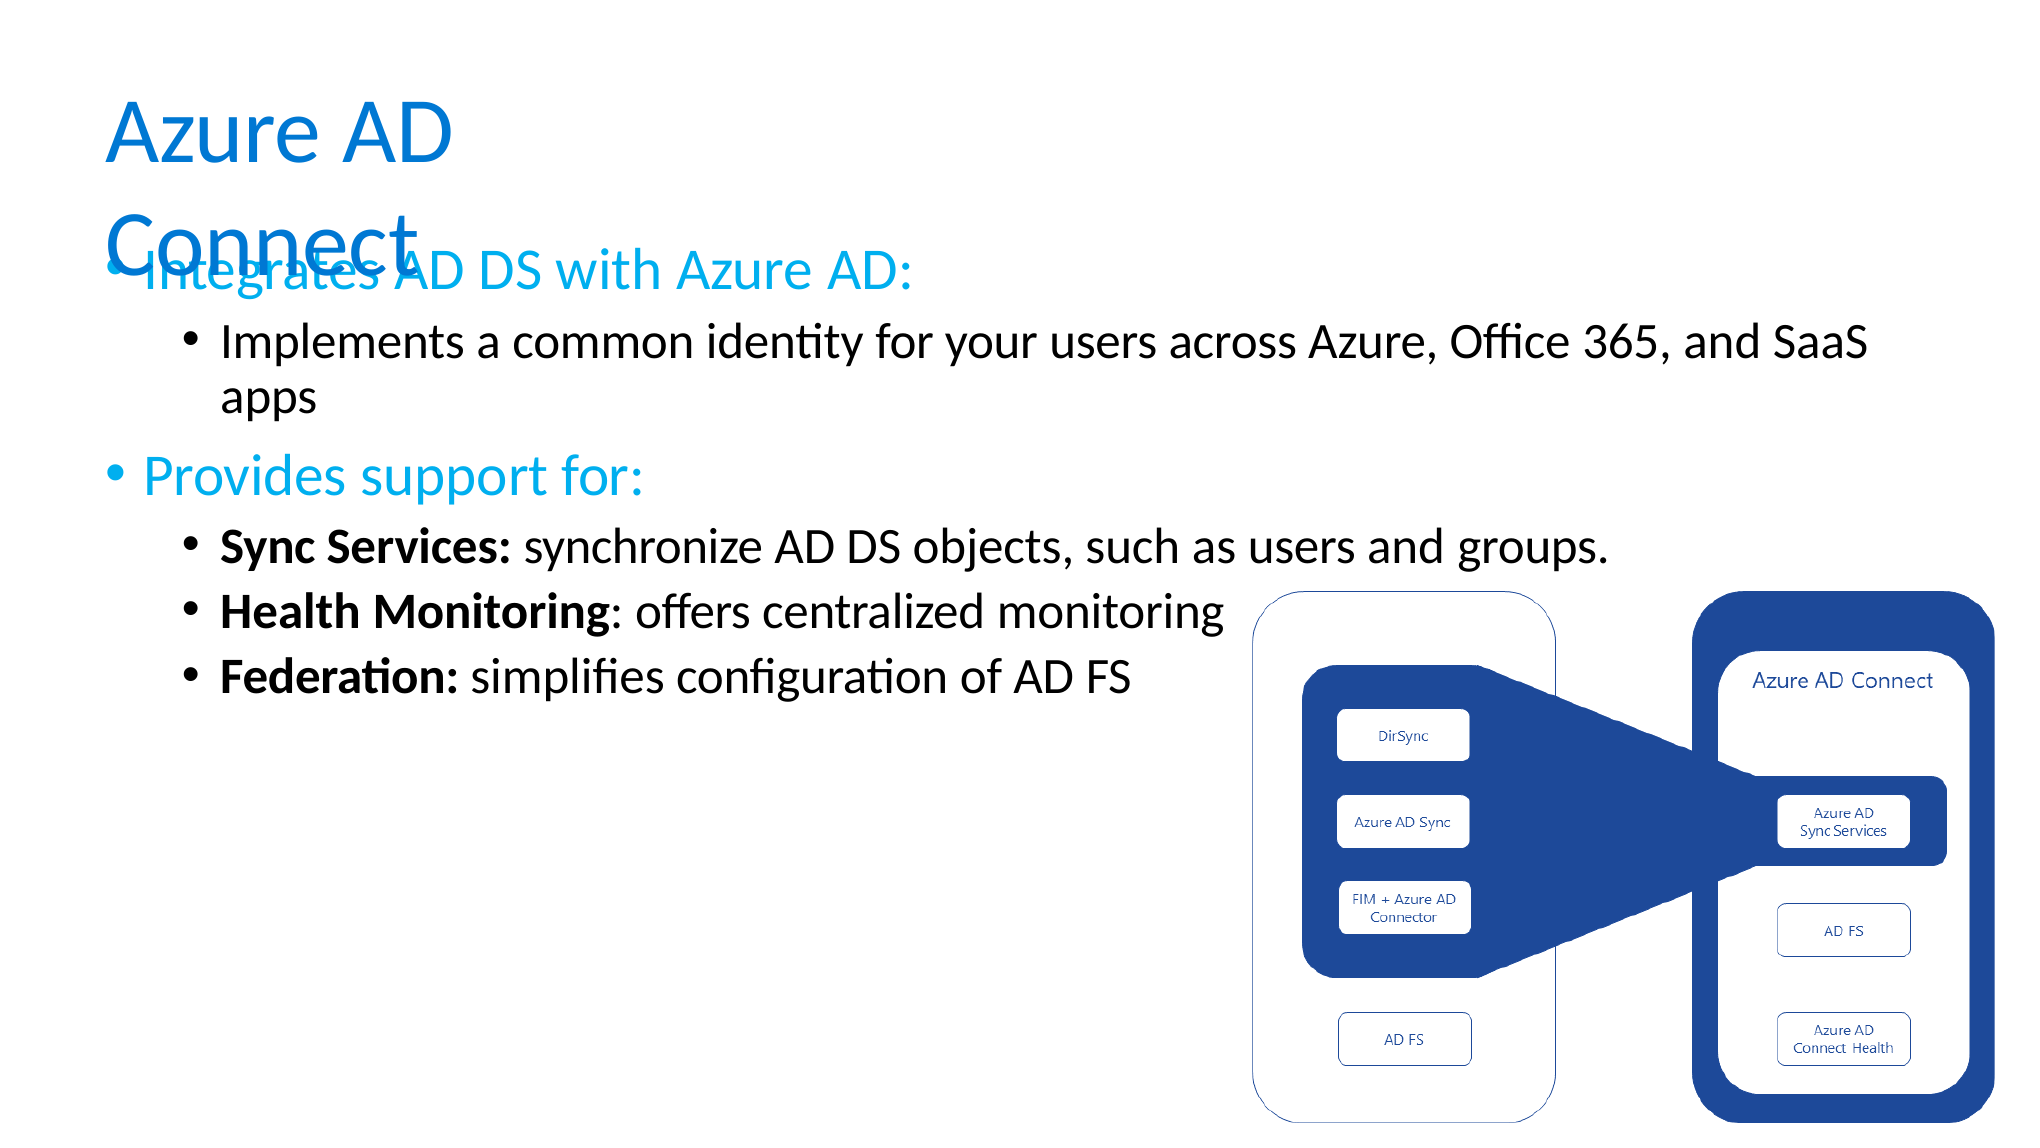

# Azure AD Connect
Integrates AD DS with Azure AD:
Implements a common identity for your users across Azure, Office 365, and SaaS  apps
Provides support for:
Sync Services: synchronize AD DS objects, such as users and groups.
Health Monitoring: offers centralized monitoring
Federation: simplifies configuration of AD FS